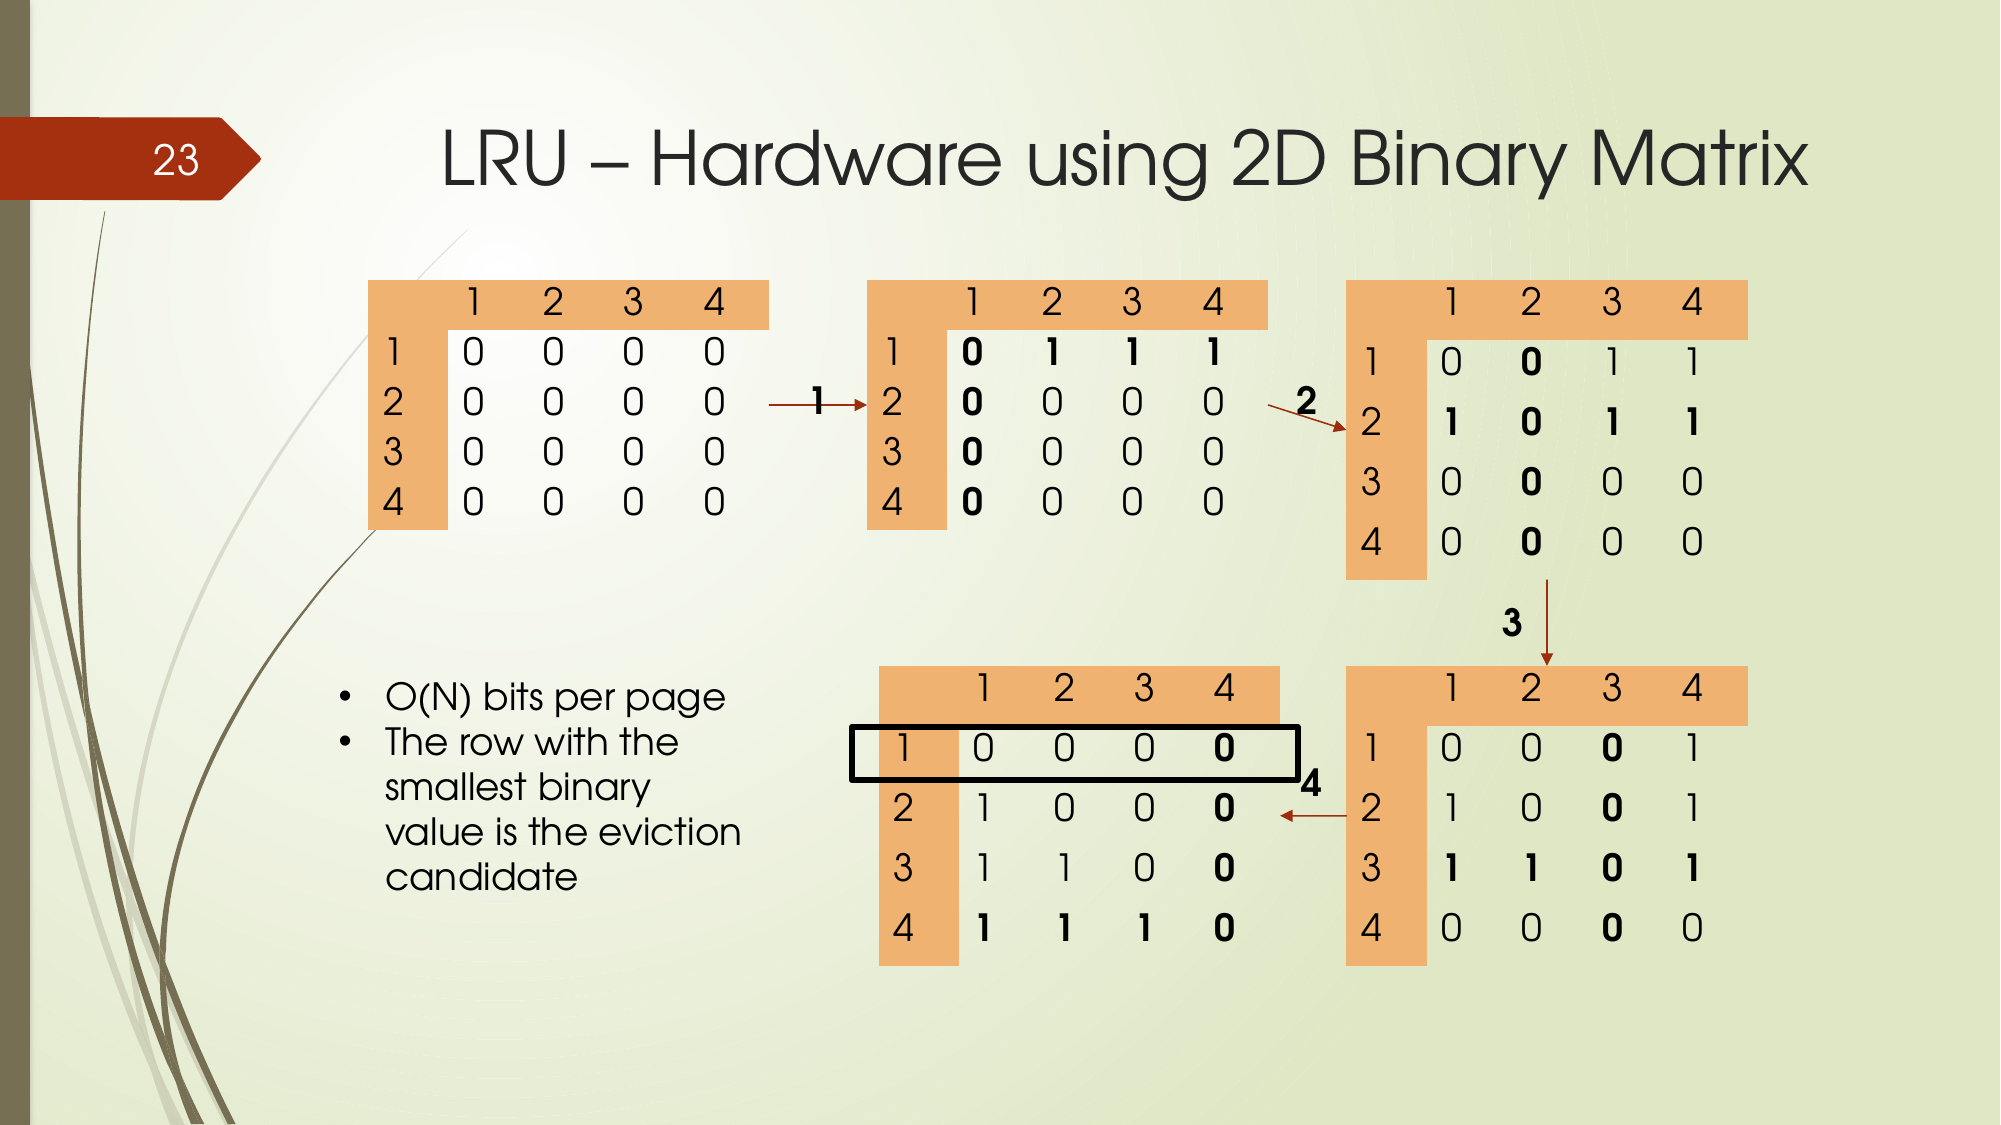

# LRU – Hardware using 2D Binary Matrix
23
|  | 1 | 2 | 3 | 4 |
| --- | --- | --- | --- | --- |
| 1 | 0 | 0 | 0 | 0 |
| 2 | 0 | 0 | 0 | 0 |
| 3 | 0 | 0 | 0 | 0 |
| 4 | 0 | 0 | 0 | 0 |
|  | 1 | 2 | 3 | 4 |
| --- | --- | --- | --- | --- |
| 1 | 0 | 1 | 1 | 1 |
| 2 | 0 | 0 | 0 | 0 |
| 3 | 0 | 0 | 0 | 0 |
| 4 | 0 | 0 | 0 | 0 |
|  | 1 | 2 | 3 | 4 |
| --- | --- | --- | --- | --- |
| 1 | 0 | 0 | 1 | 1 |
| 2 | 1 | 0 | 1 | 1 |
| 3 | 0 | 0 | 0 | 0 |
| 4 | 0 | 0 | 0 | 0 |
1
2
3
O(N) bits per page
The row with the smallest binary value is the eviction candidate
|  | 1 | 2 | 3 | 4 |
| --- | --- | --- | --- | --- |
| 1 | 0 | 0 | 0 | 0 |
| 2 | 1 | 0 | 0 | 0 |
| 3 | 1 | 1 | 0 | 0 |
| 4 | 1 | 1 | 1 | 0 |
|  | 1 | 2 | 3 | 4 |
| --- | --- | --- | --- | --- |
| 1 | 0 | 0 | 0 | 1 |
| 2 | 1 | 0 | 0 | 1 |
| 3 | 1 | 1 | 0 | 1 |
| 4 | 0 | 0 | 0 | 0 |

4